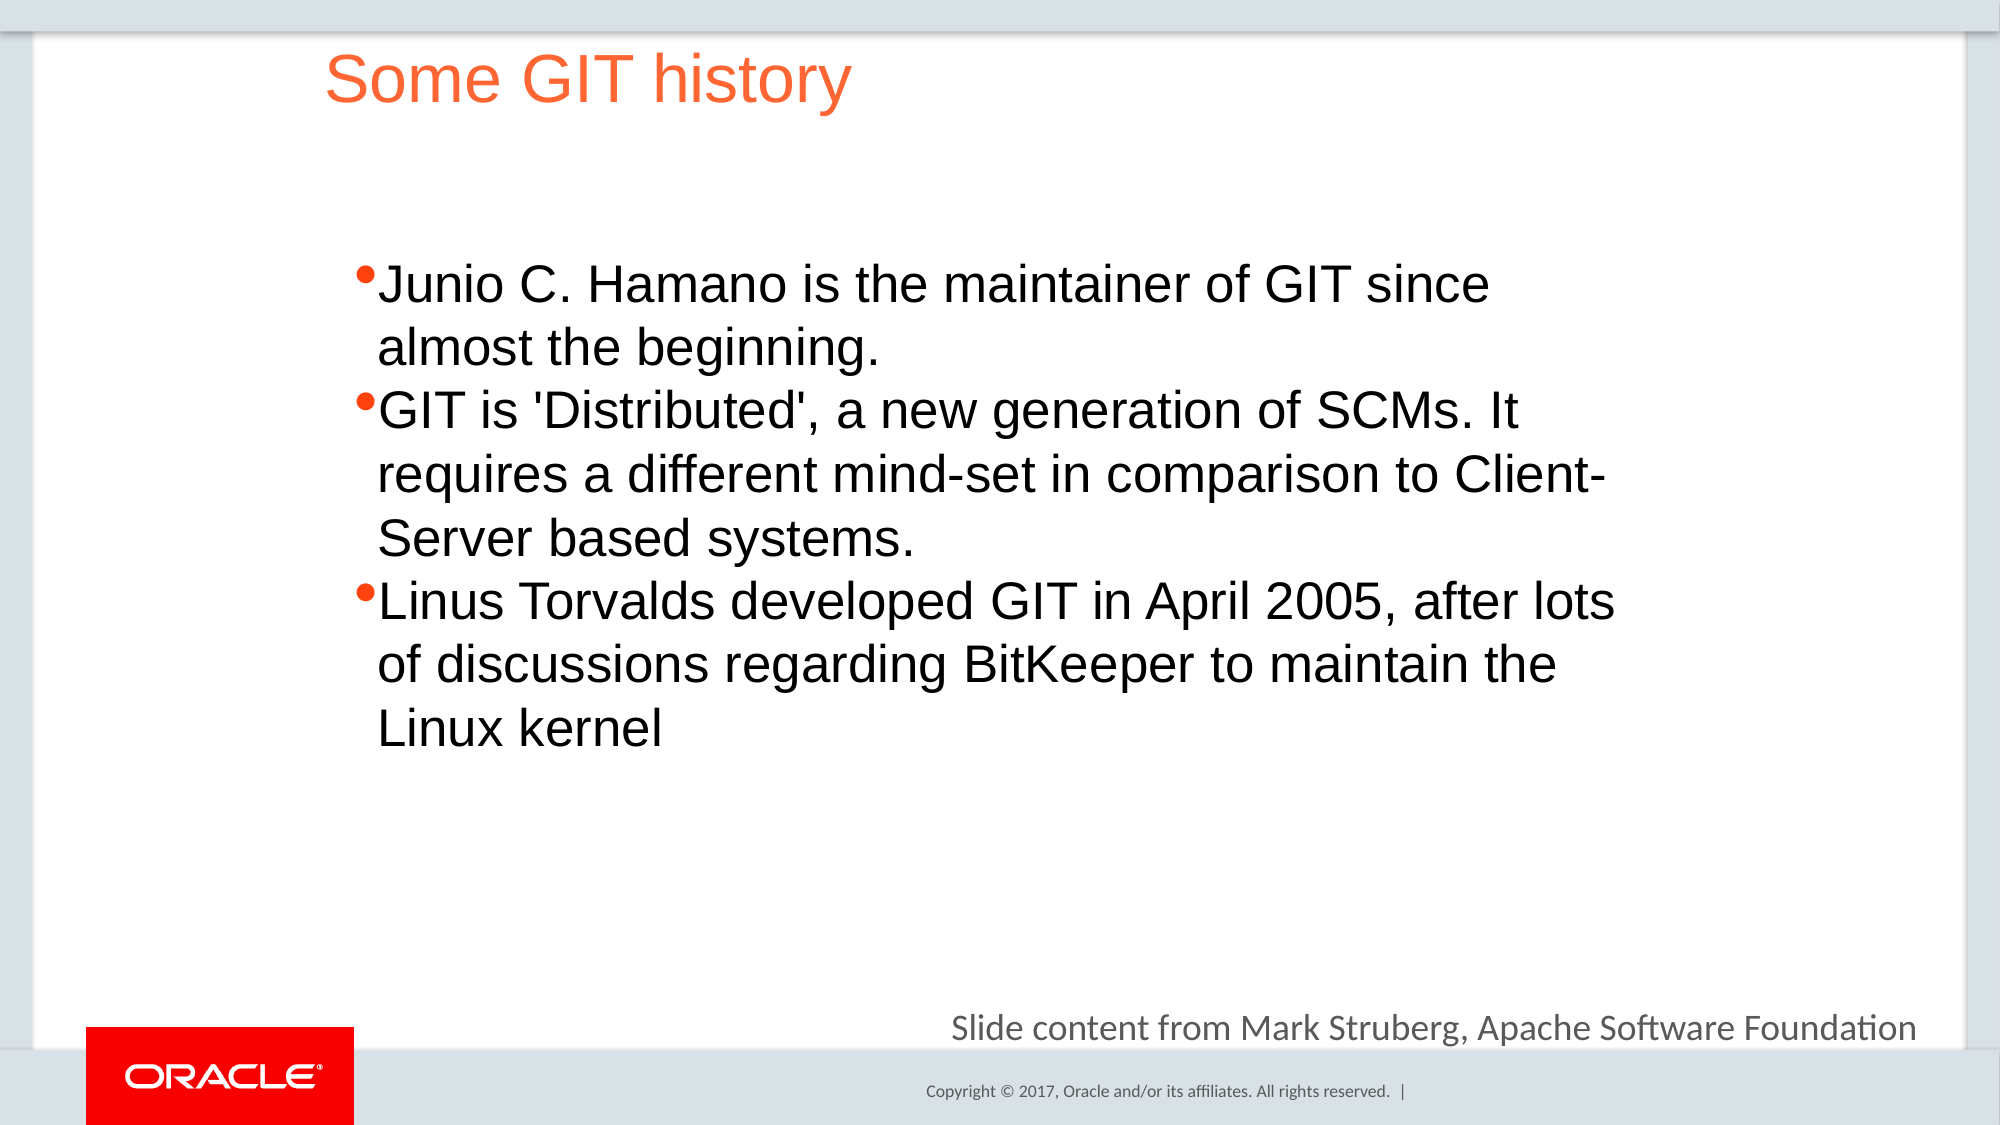

Some GIT history

Junio C. Hamano is the maintainer of GIT since almost the beginning.
GIT is 'Distributed', a new generation of SCMs. It requires a different mind-set in comparison to Client-Server based systems.
Linus Torvalds developed GIT in April 2005, after lots of discussions regarding BitKeeper to maintain the Linux kernel
Slide content from Mark Struberg, Apache Software Foundation